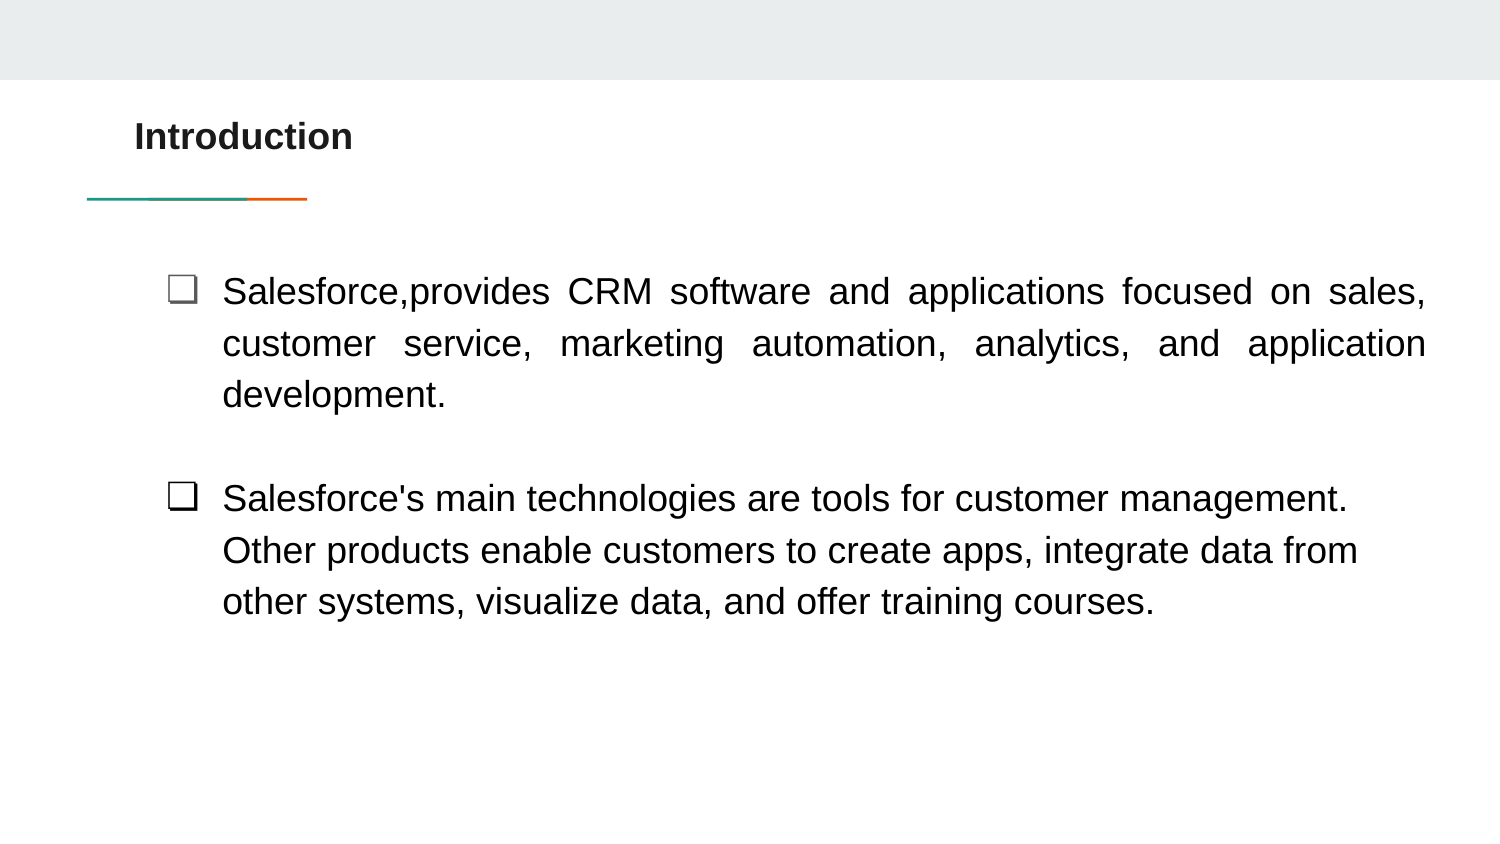

# Introduction
Salesforce,provides CRM software and applications focused on sales, customer service, marketing automation, analytics, and application development.

Salesforce's main technologies are tools for customer management. Other products enable customers to create apps, integrate data from other systems, visualize data, and offer training courses.